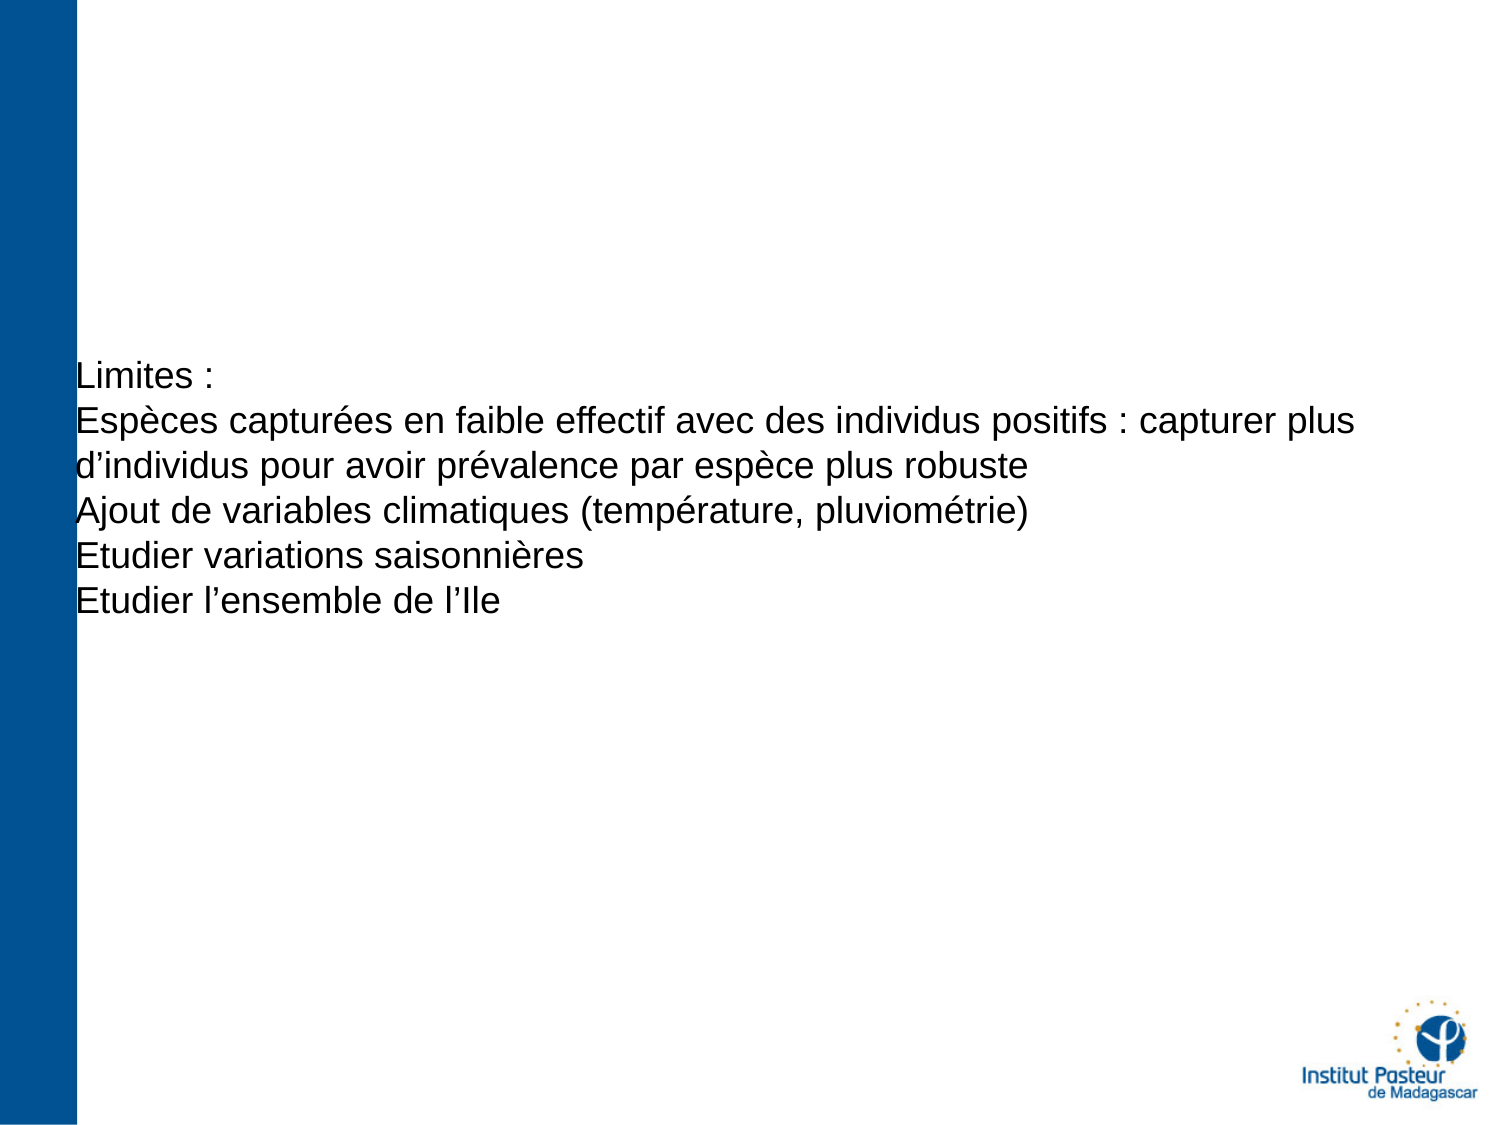

# Limites : Espèces capturées en faible effectif avec des individus positifs : capturer plus d’individus pour avoir prévalence par espèce plus robuste Ajout de variables climatiques (température, pluviométrie) Etudier variations saisonnières Etudier l’ensemble de l’Ile